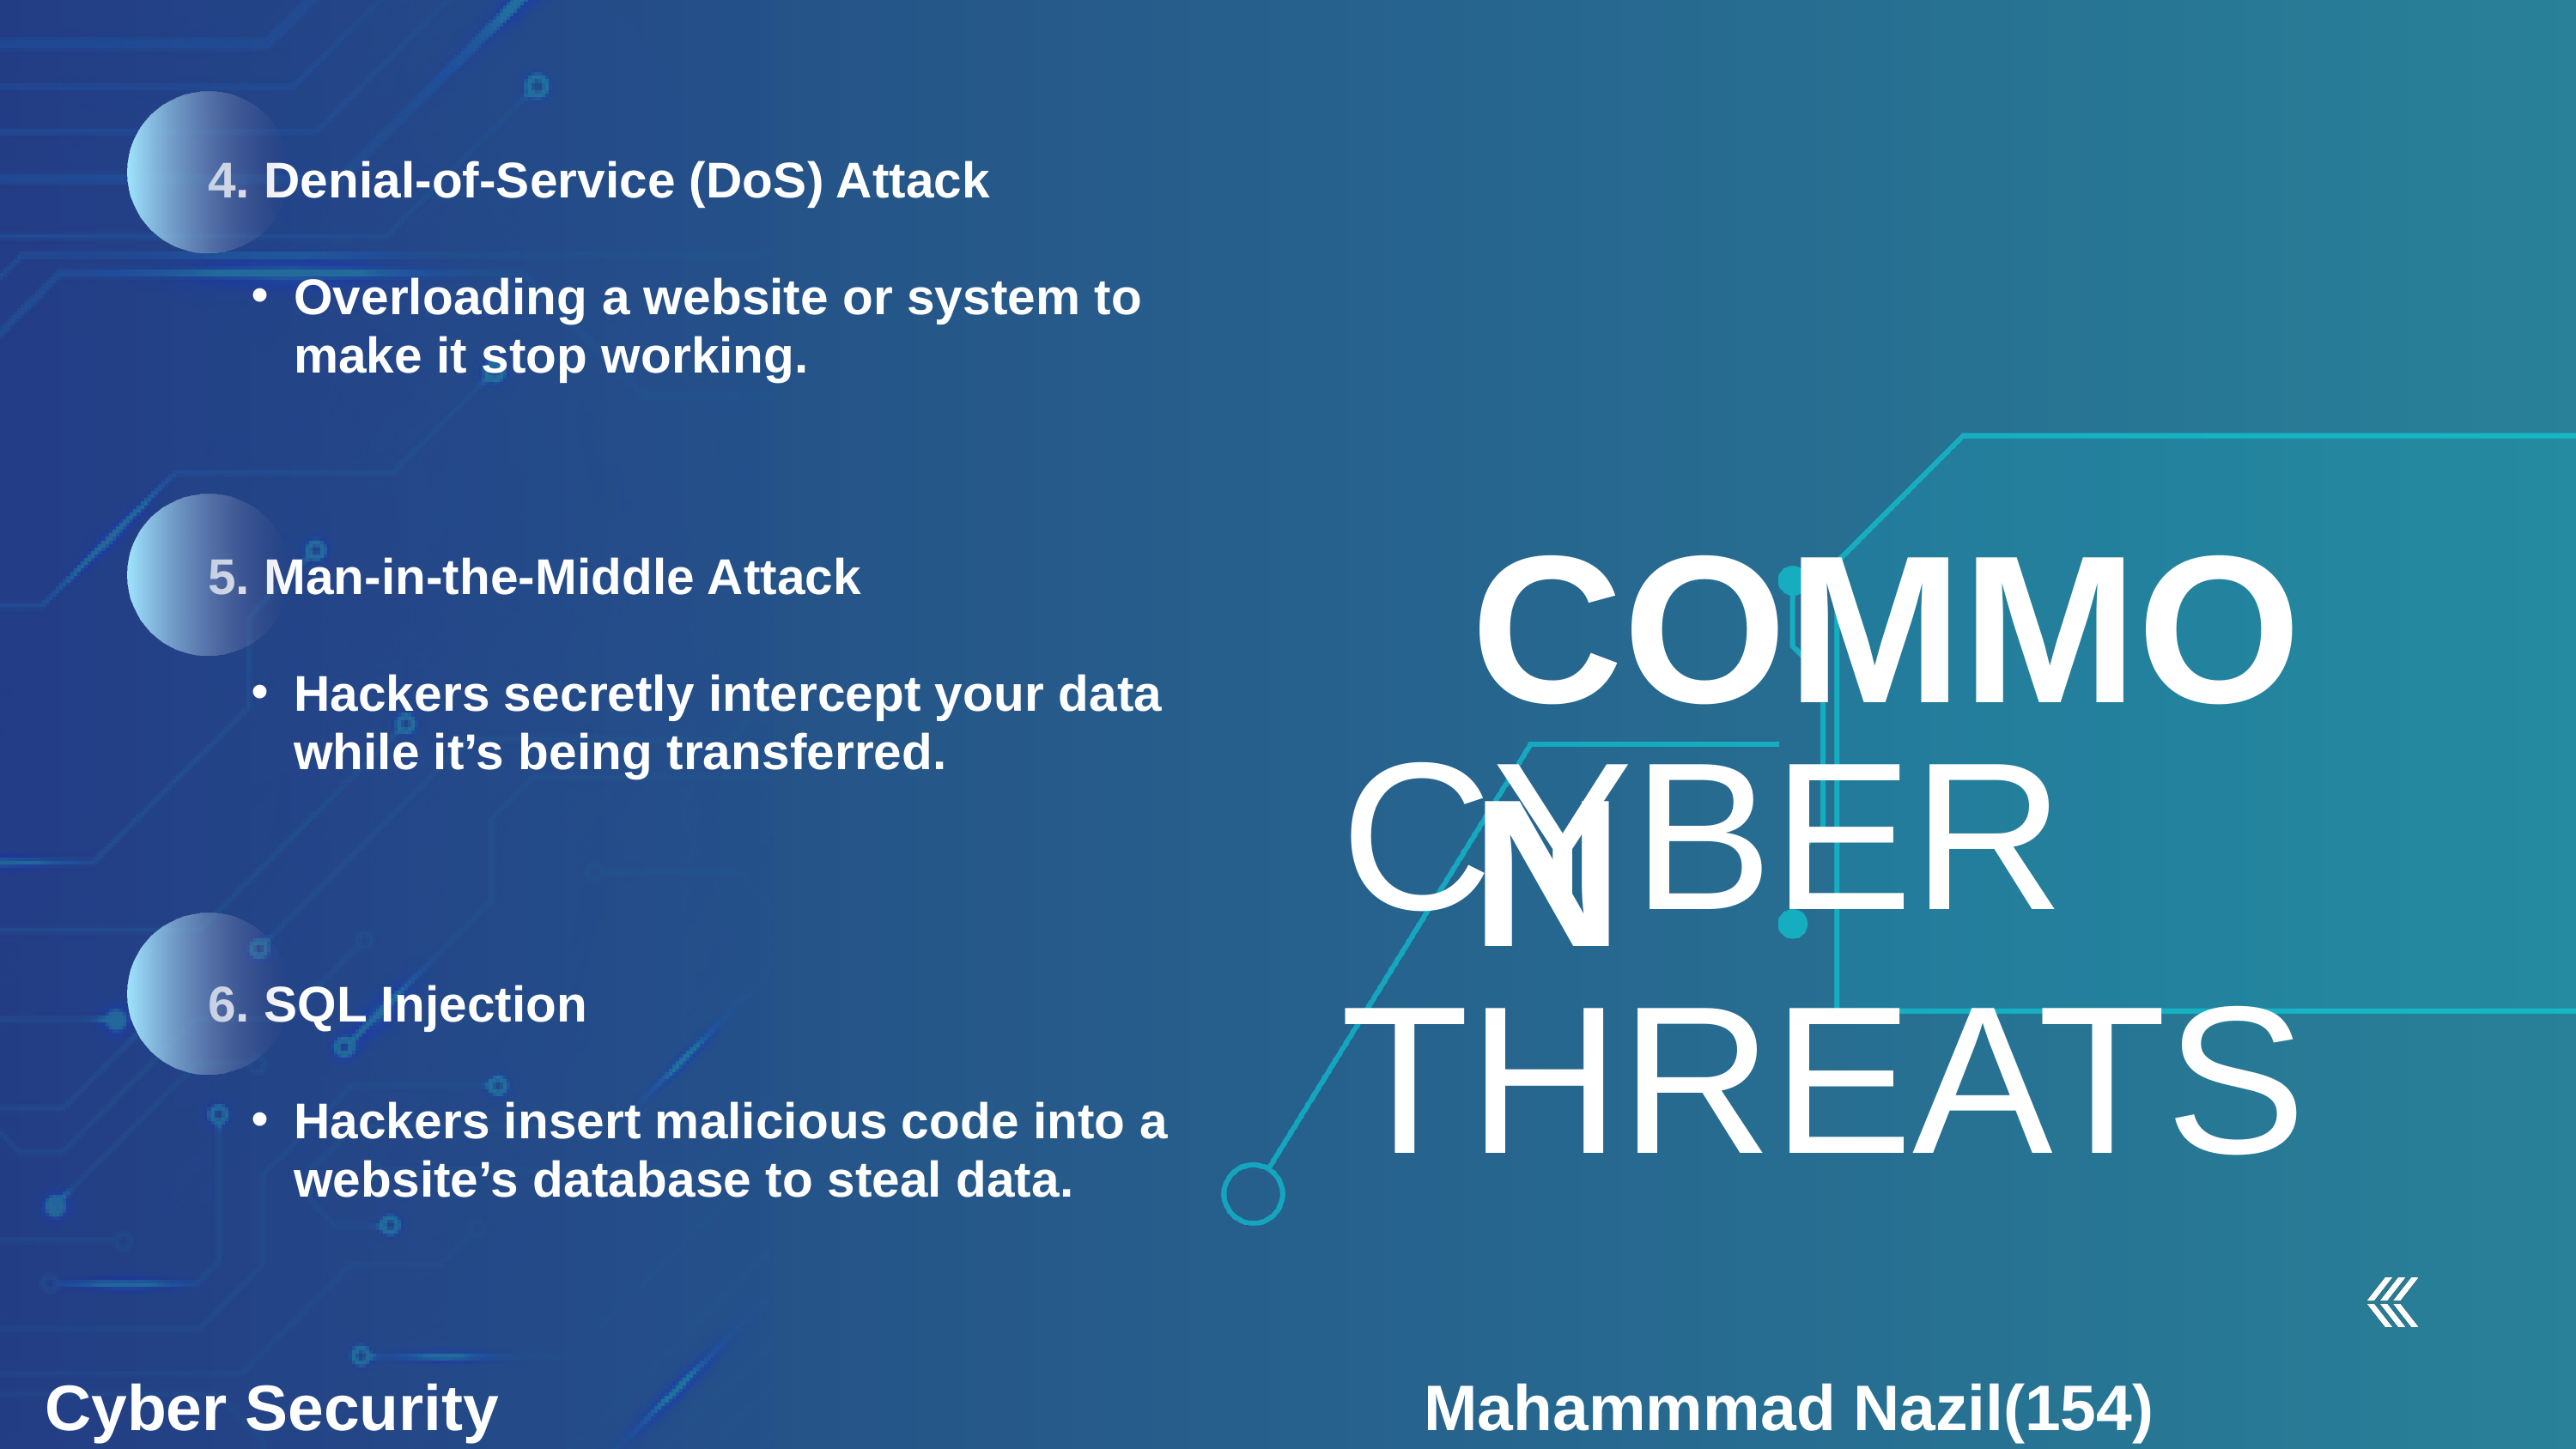

4. Denial-of-Service (DoS) Attack

Overloading a website or system to make it stop working.

COMMON
5. Man-in-the-Middle Attack

Hackers secretly intercept your data while it’s being transferred.

CYBER THREATS

6. SQL Injection

Hackers insert malicious code into a website’s database to steal data.

Cyber Security                                                    Mahammmad Nazil(154)                                                                            06